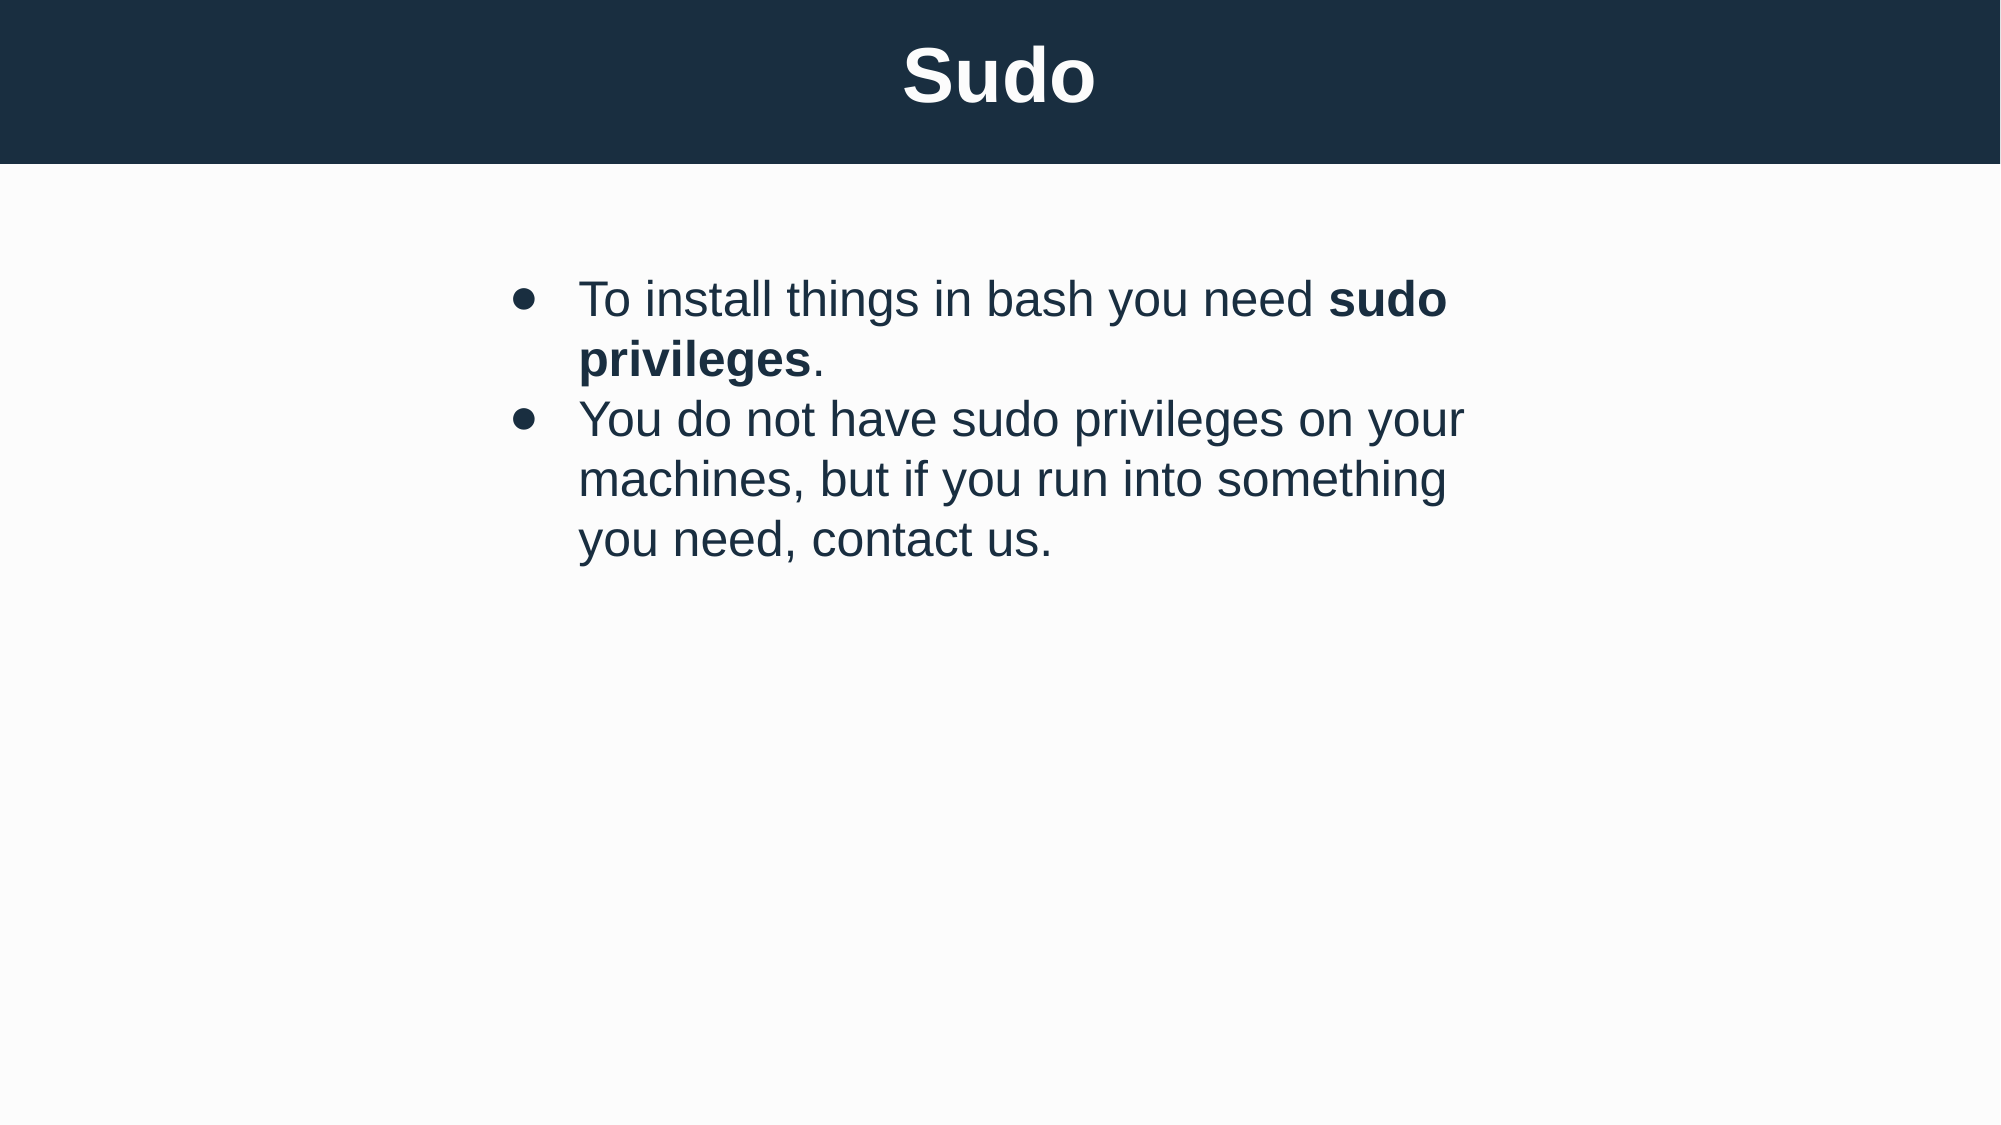

# Sudo
To install things in bash you need sudo privileges.
You do not have sudo privileges on your machines, but if you run into something you need, contact us.